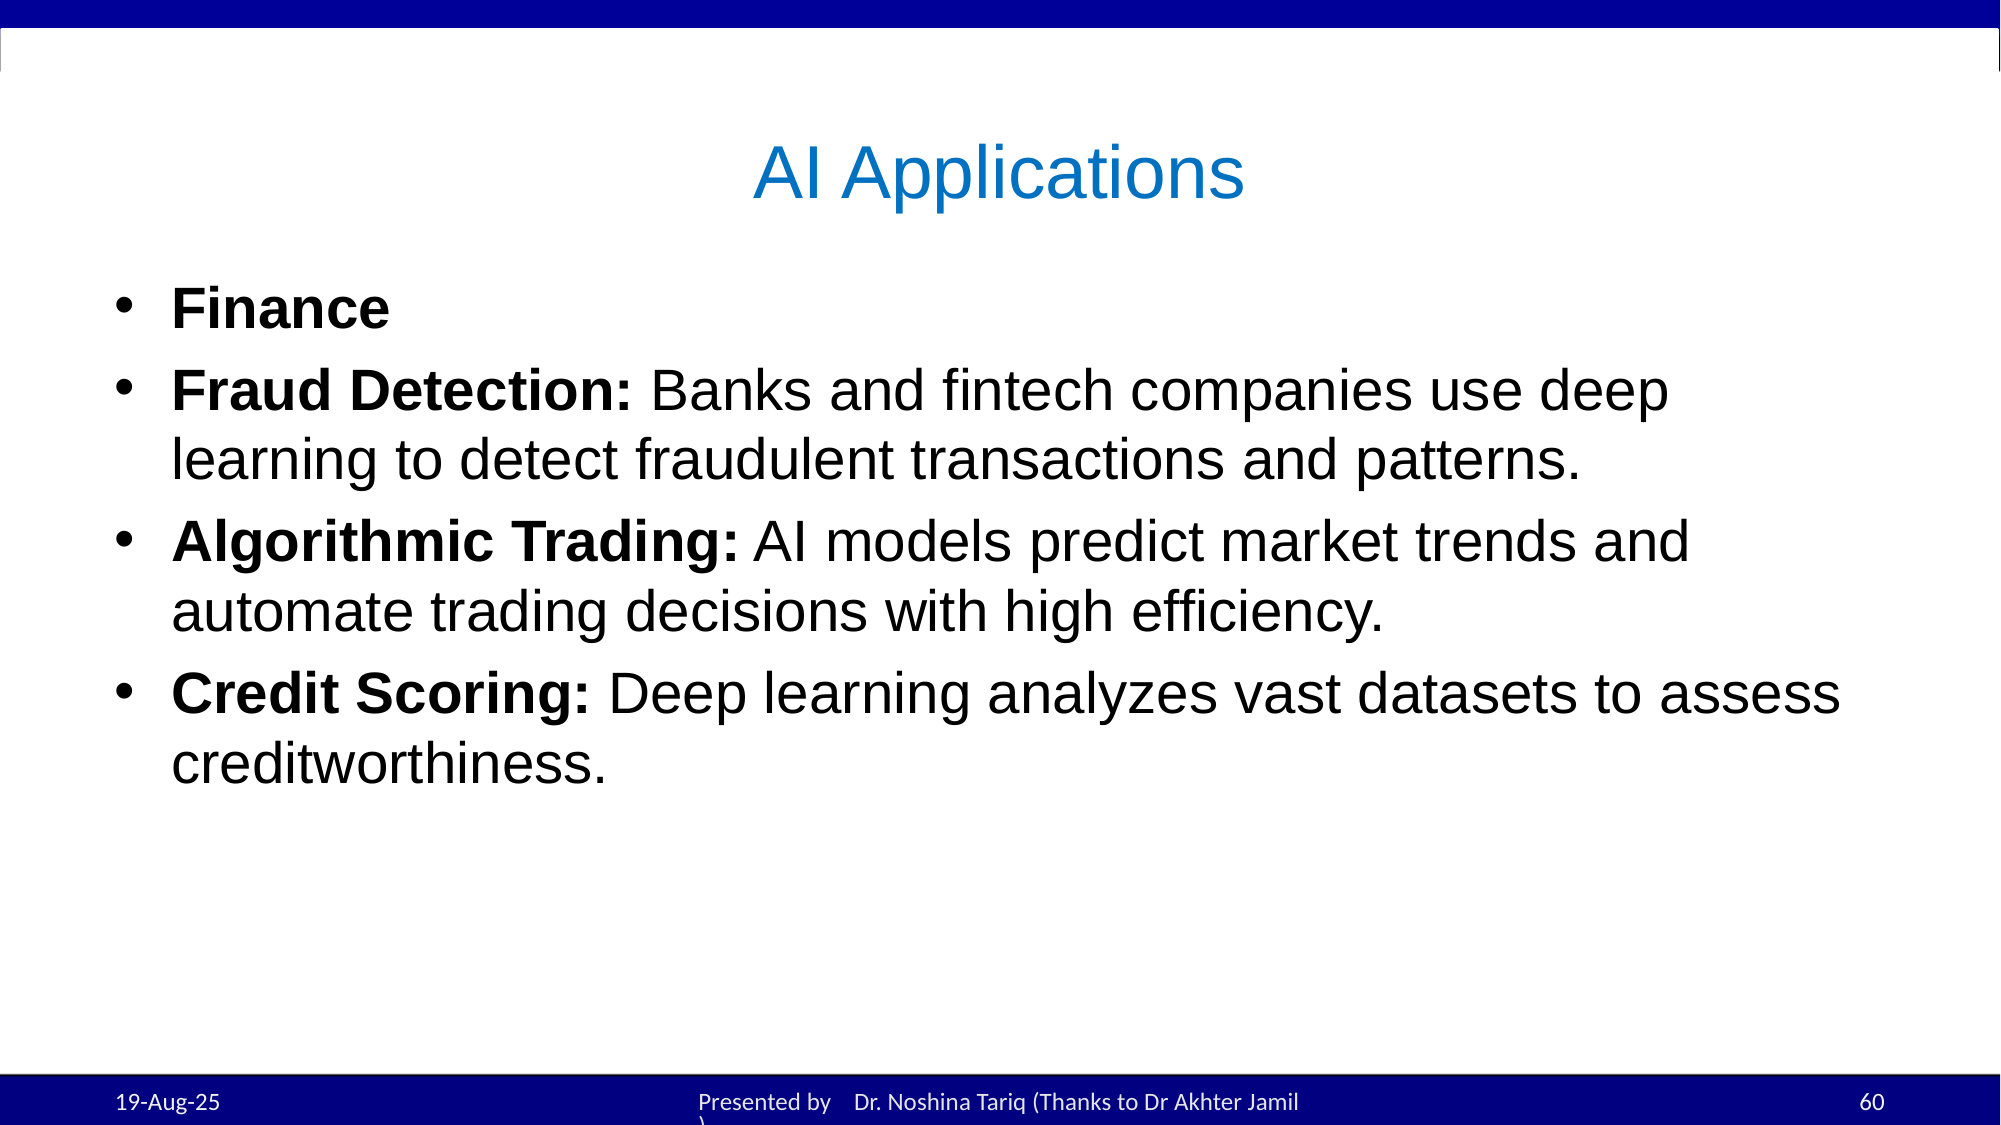

# AI Applications
Finance
Fraud Detection: Banks and fintech companies use deep learning to detect fraudulent transactions and patterns.
Algorithmic Trading: AI models predict market trends and automate trading decisions with high efficiency.
Credit Scoring: Deep learning analyzes vast datasets to assess creditworthiness.

19-Aug-25
Presented by    Dr. Noshina Tariq (Thanks to Dr Akhter Jamil)
60